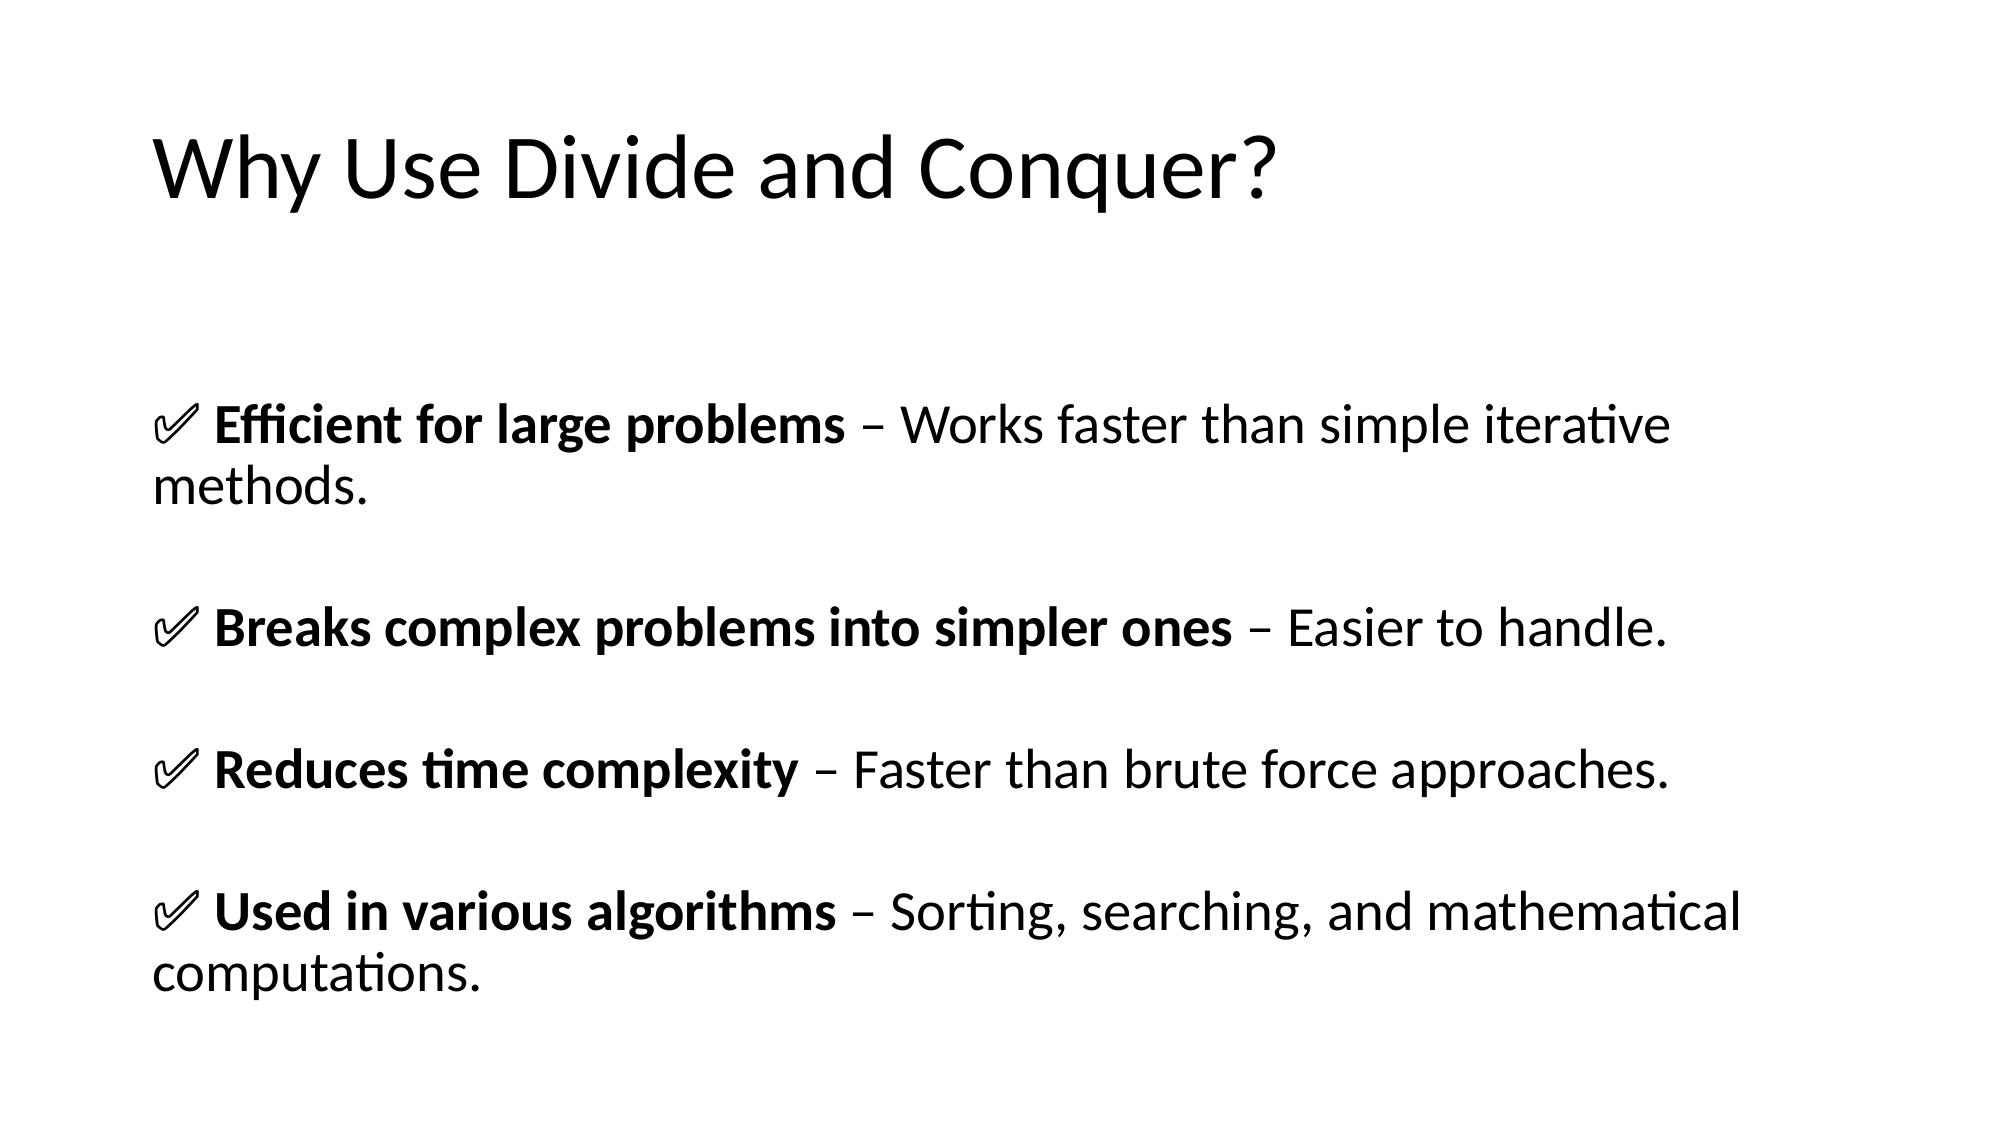

# Why Use Divide and Conquer?

✅ Efficient for large problems – Works faster than simple iterative methods.
✅ Breaks complex problems into simpler ones – Easier to handle.
✅ Reduces time complexity – Faster than brute force approaches.
✅ Used in various algorithms – Sorting, searching, and mathematical computations.